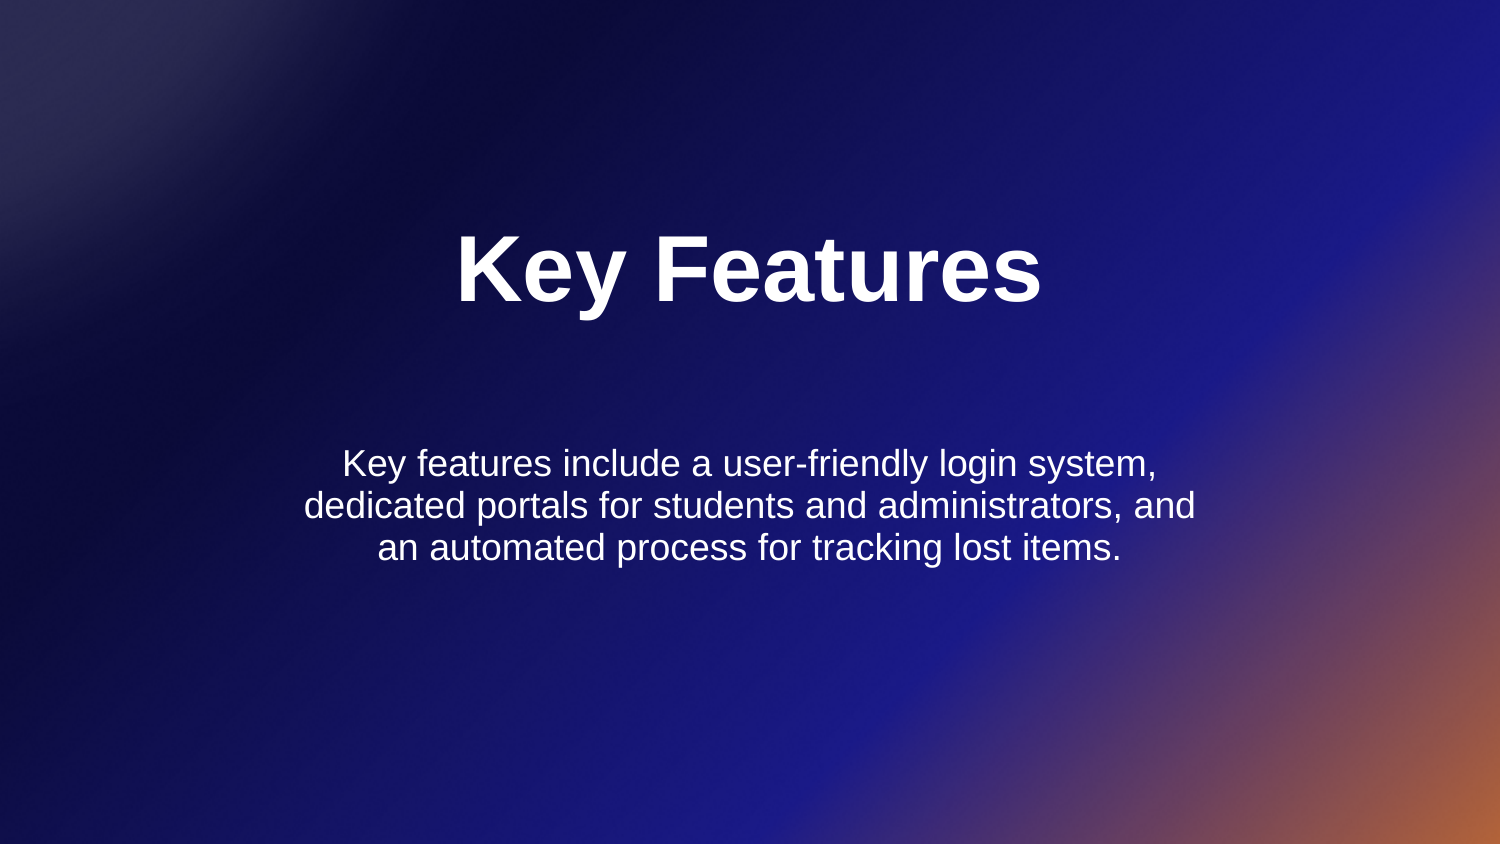

# Key Features
Key features include a user-friendly login system, dedicated portals for students and administrators, and an automated process for tracking lost items.